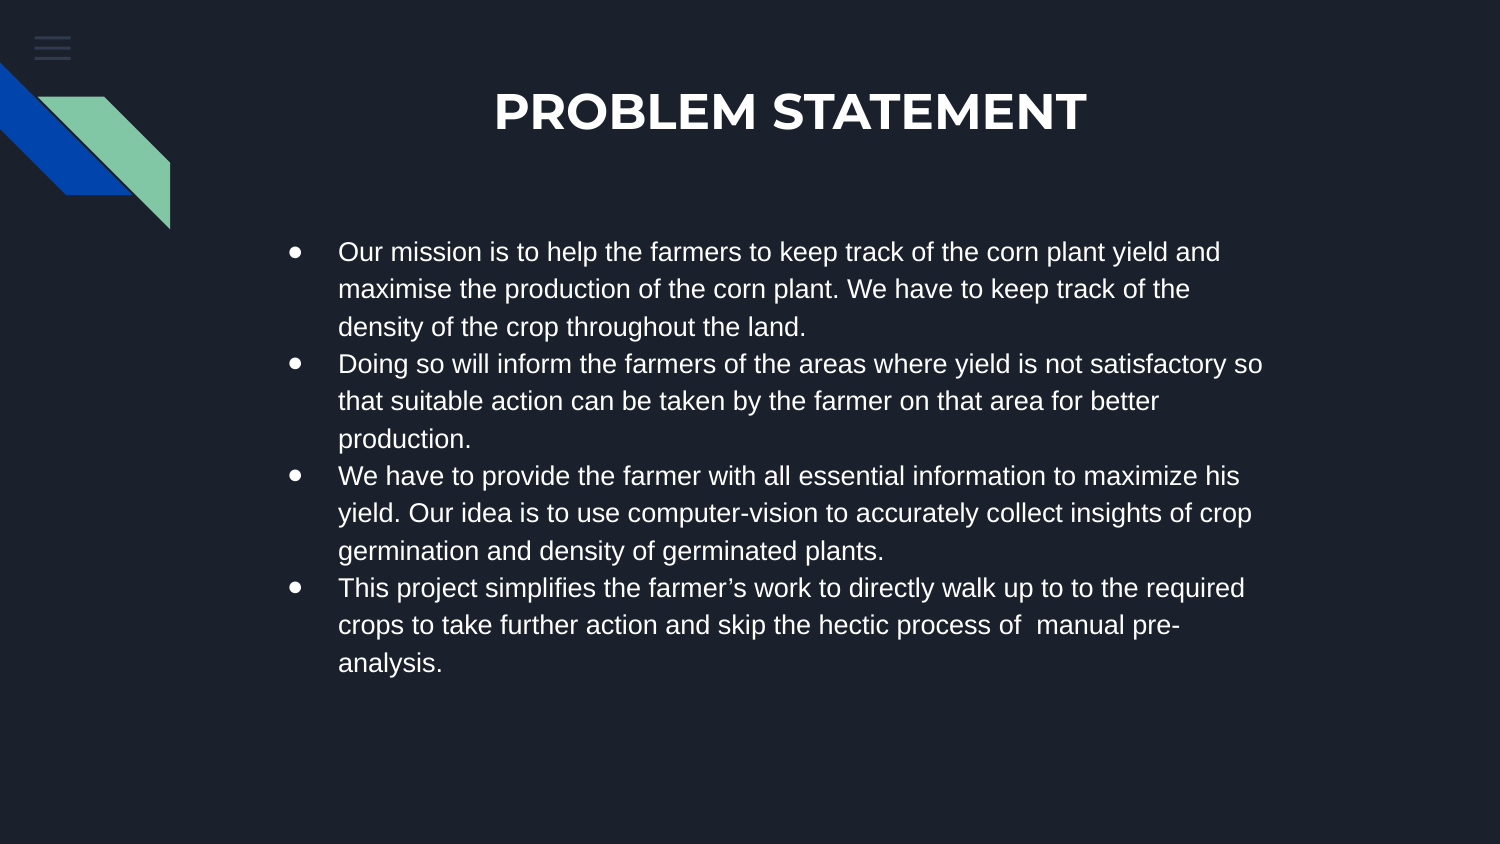

# PROBLEM STATEMENT
Our mission is to help the farmers to keep track of the corn plant yield and maximise the production of the corn plant. We have to keep track of the density of the crop throughout the land.
Doing so will inform the farmers of the areas where yield is not satisfactory so that suitable action can be taken by the farmer on that area for better production.
We have to provide the farmer with all essential information to maximize his yield. Our idea is to use computer-vision to accurately collect insights of crop germination and density of germinated plants.
This project simplifies the farmer’s work to directly walk up to to the required crops to take further action and skip the hectic process of  manual pre-analysis.